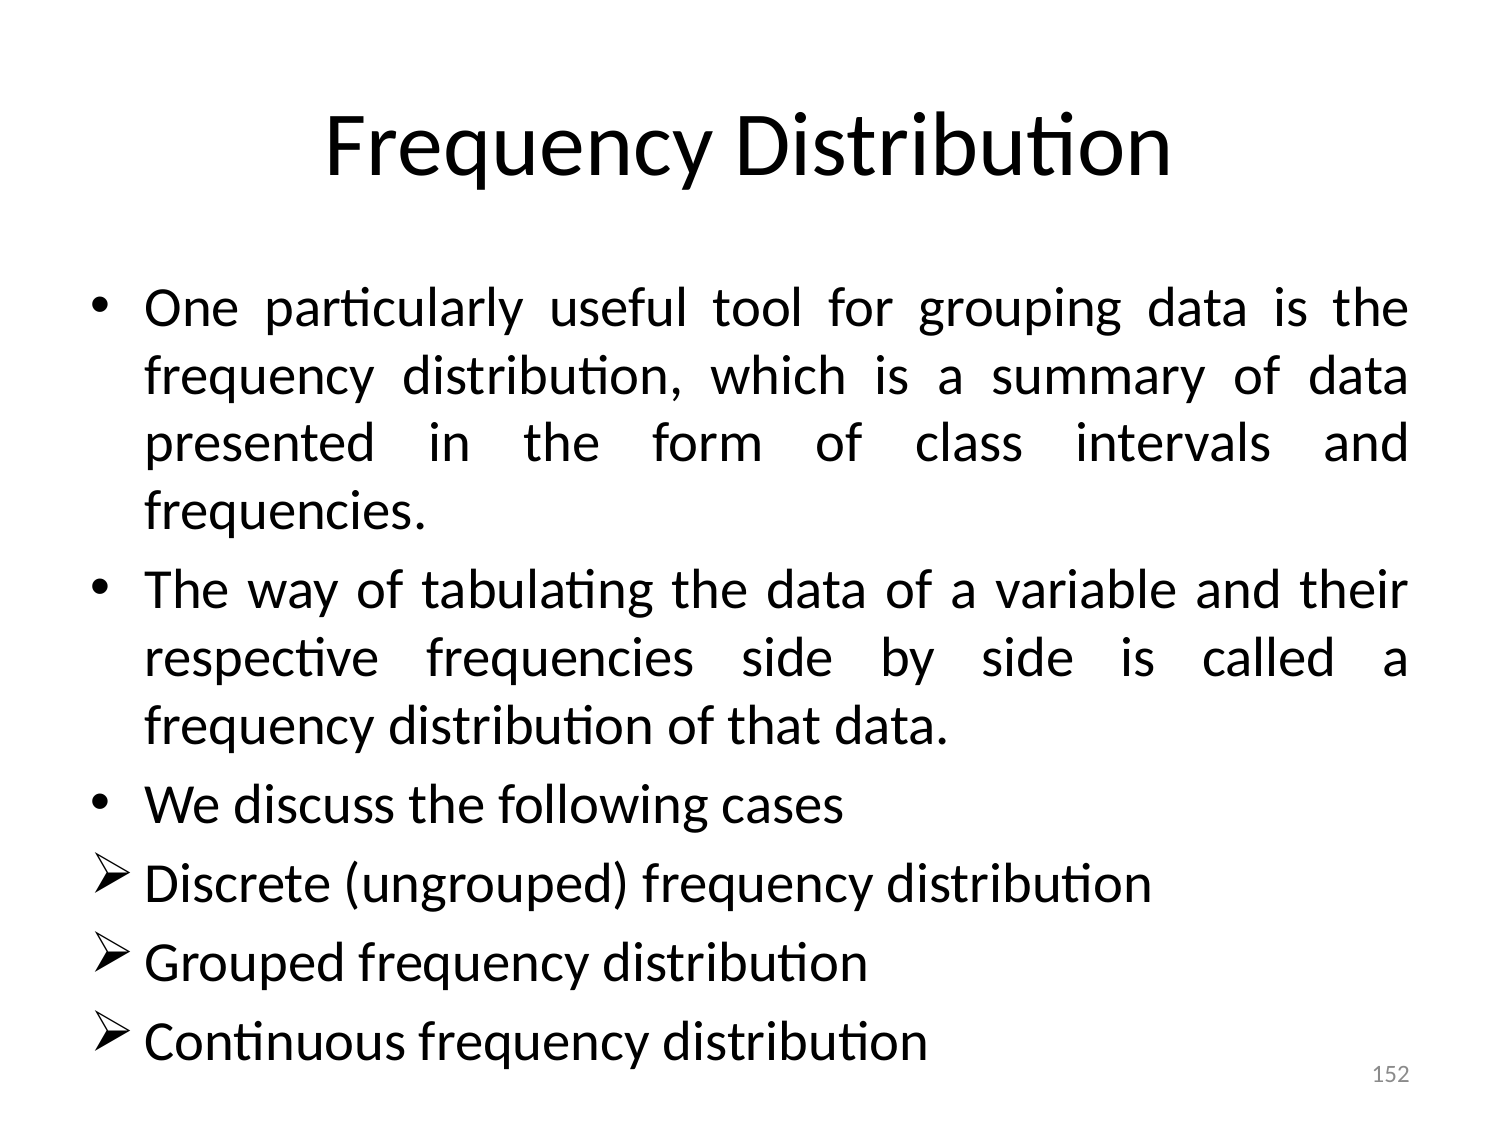

# Frequency Distribution
One particularly useful tool for grouping data is the frequency distribution, which is a summary of data presented in the form of class intervals and frequencies.
The way of tabulating the data of a variable and their respective frequencies side by side is called a frequency distribution of that data.
We discuss the following cases
Discrete (ungrouped) frequency distribution
Grouped frequency distribution
Continuous frequency distribution
152